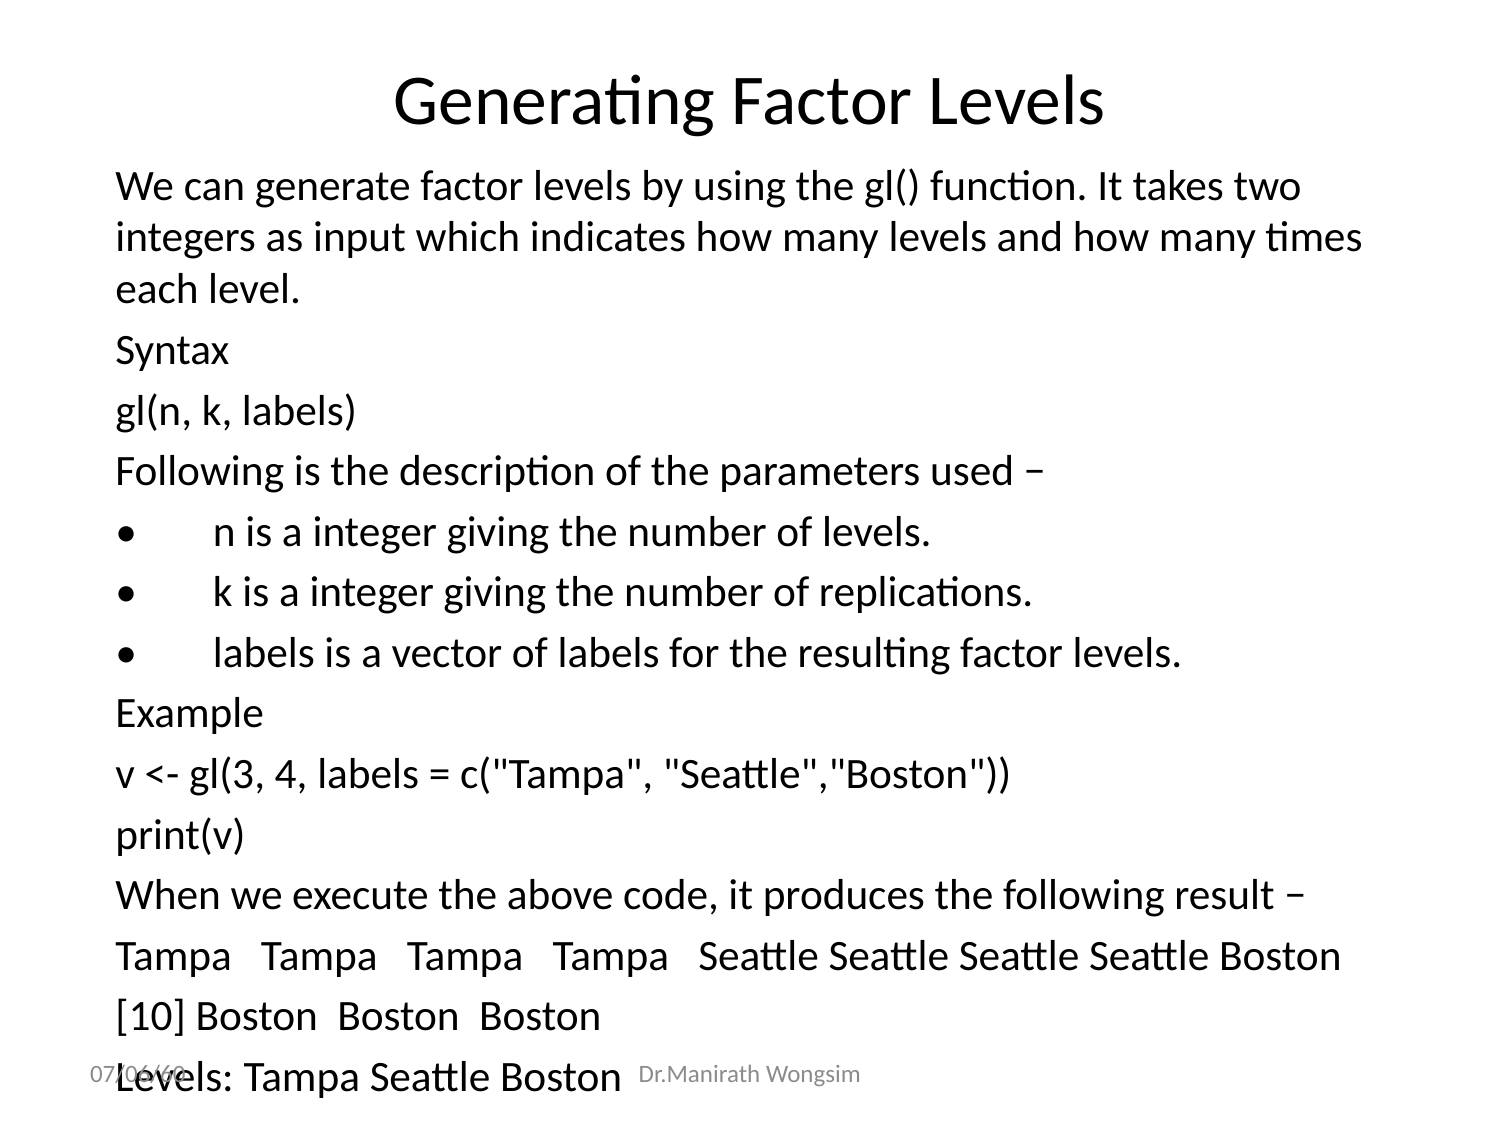

# Generating Factor Levels
We can generate factor levels by using the gl() function. It takes two integers as input which indicates how many levels and how many times each level.
Syntax
gl(n, k, labels)
Following is the description of the parameters used −
•	n is a integer giving the number of levels.
•	k is a integer giving the number of replications.
•	labels is a vector of labels for the resulting factor levels.
Example
v <- gl(3, 4, labels = c("Tampa", "Seattle","Boston"))
print(v)
When we execute the above code, it produces the following result −
Tampa   Tampa   Tampa   Tampa   Seattle Seattle Seattle Seattle Boston
[10] Boston  Boston  Boston
Levels: Tampa Seattle Boston

07/06/60
Dr.Manirath Wongsim